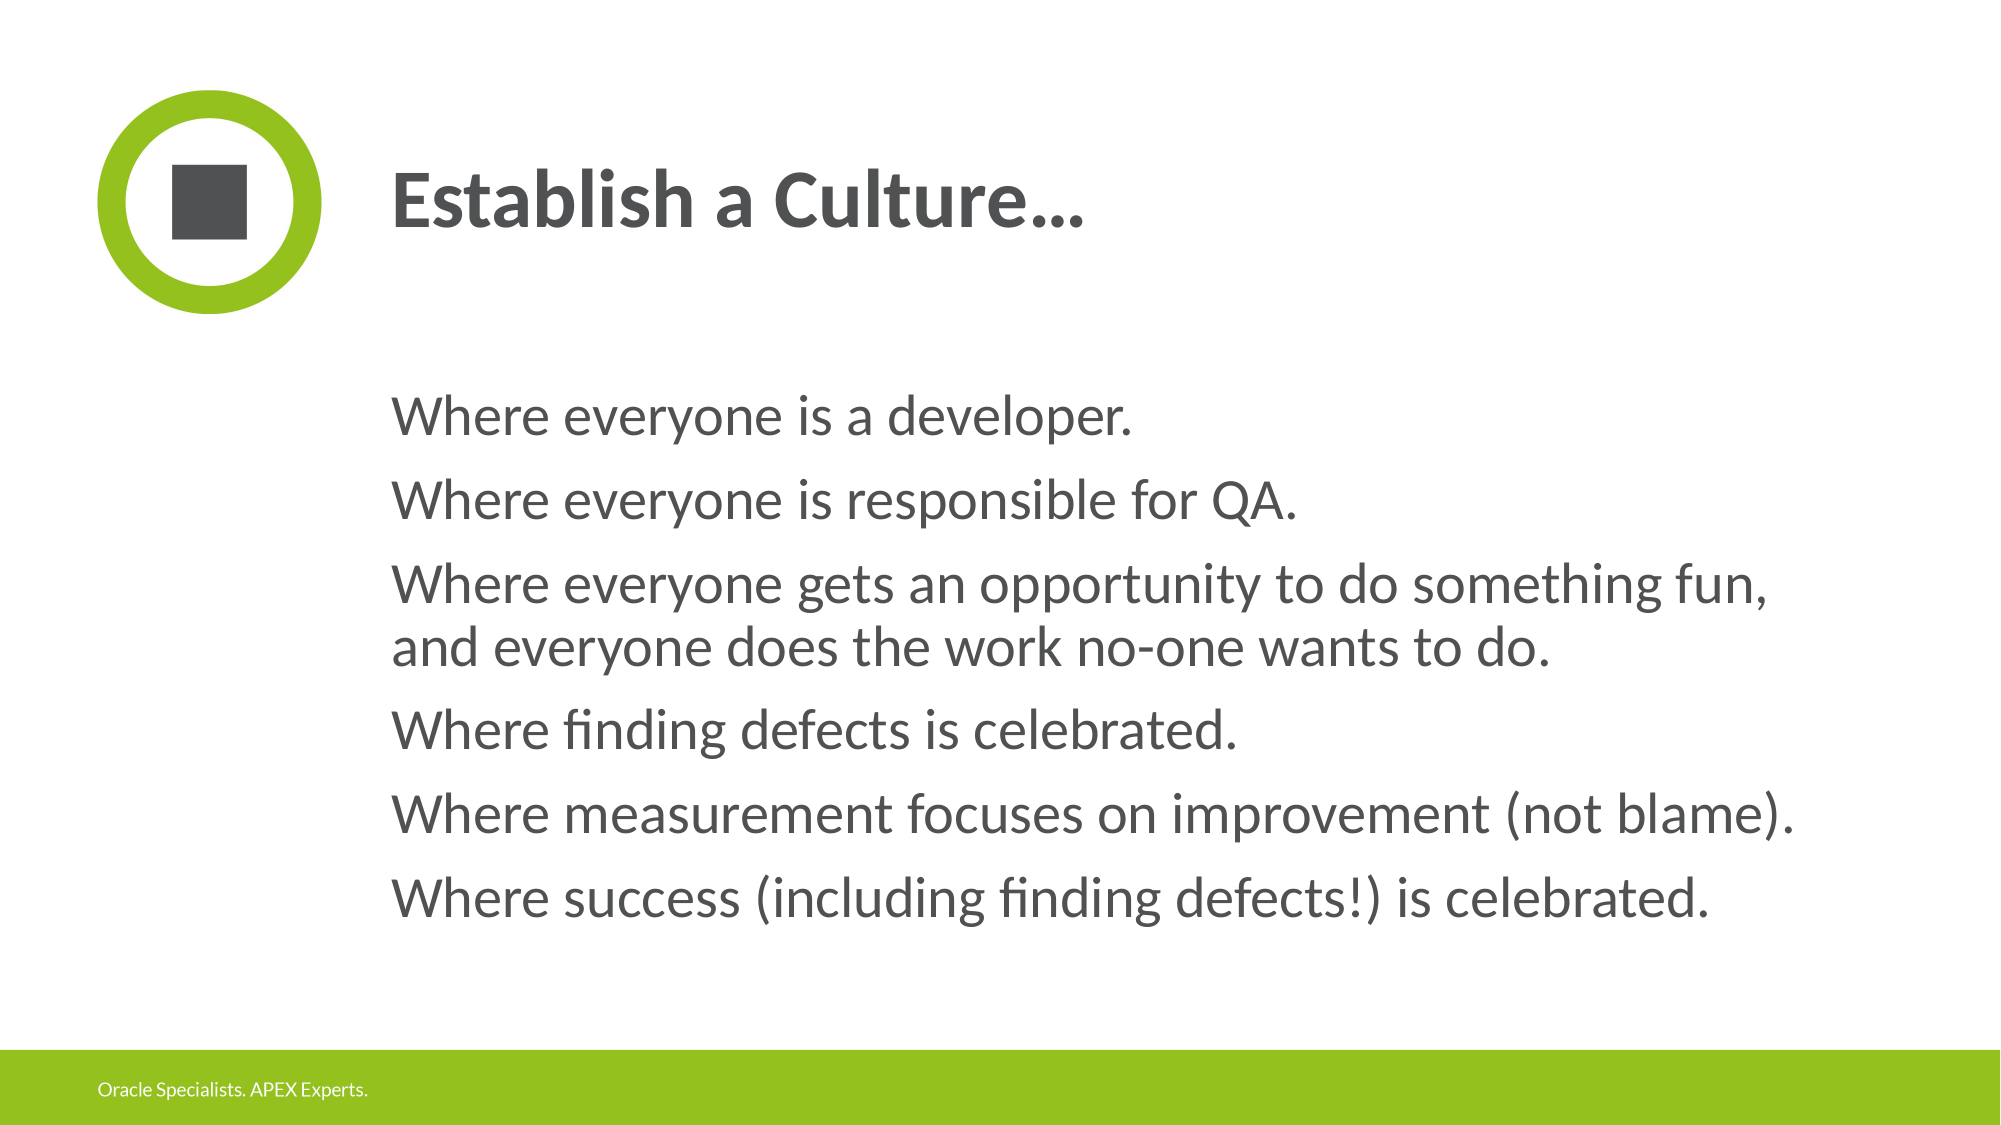

# Establish a Culture…
Where everyone is a developer.
Where everyone is responsible for QA.
Where everyone gets an opportunity to do something fun, and everyone does the work no-one wants to do.
Where finding defects is celebrated.
Where measurement focuses on improvement (not blame).
Where success (including finding defects!) is celebrated.